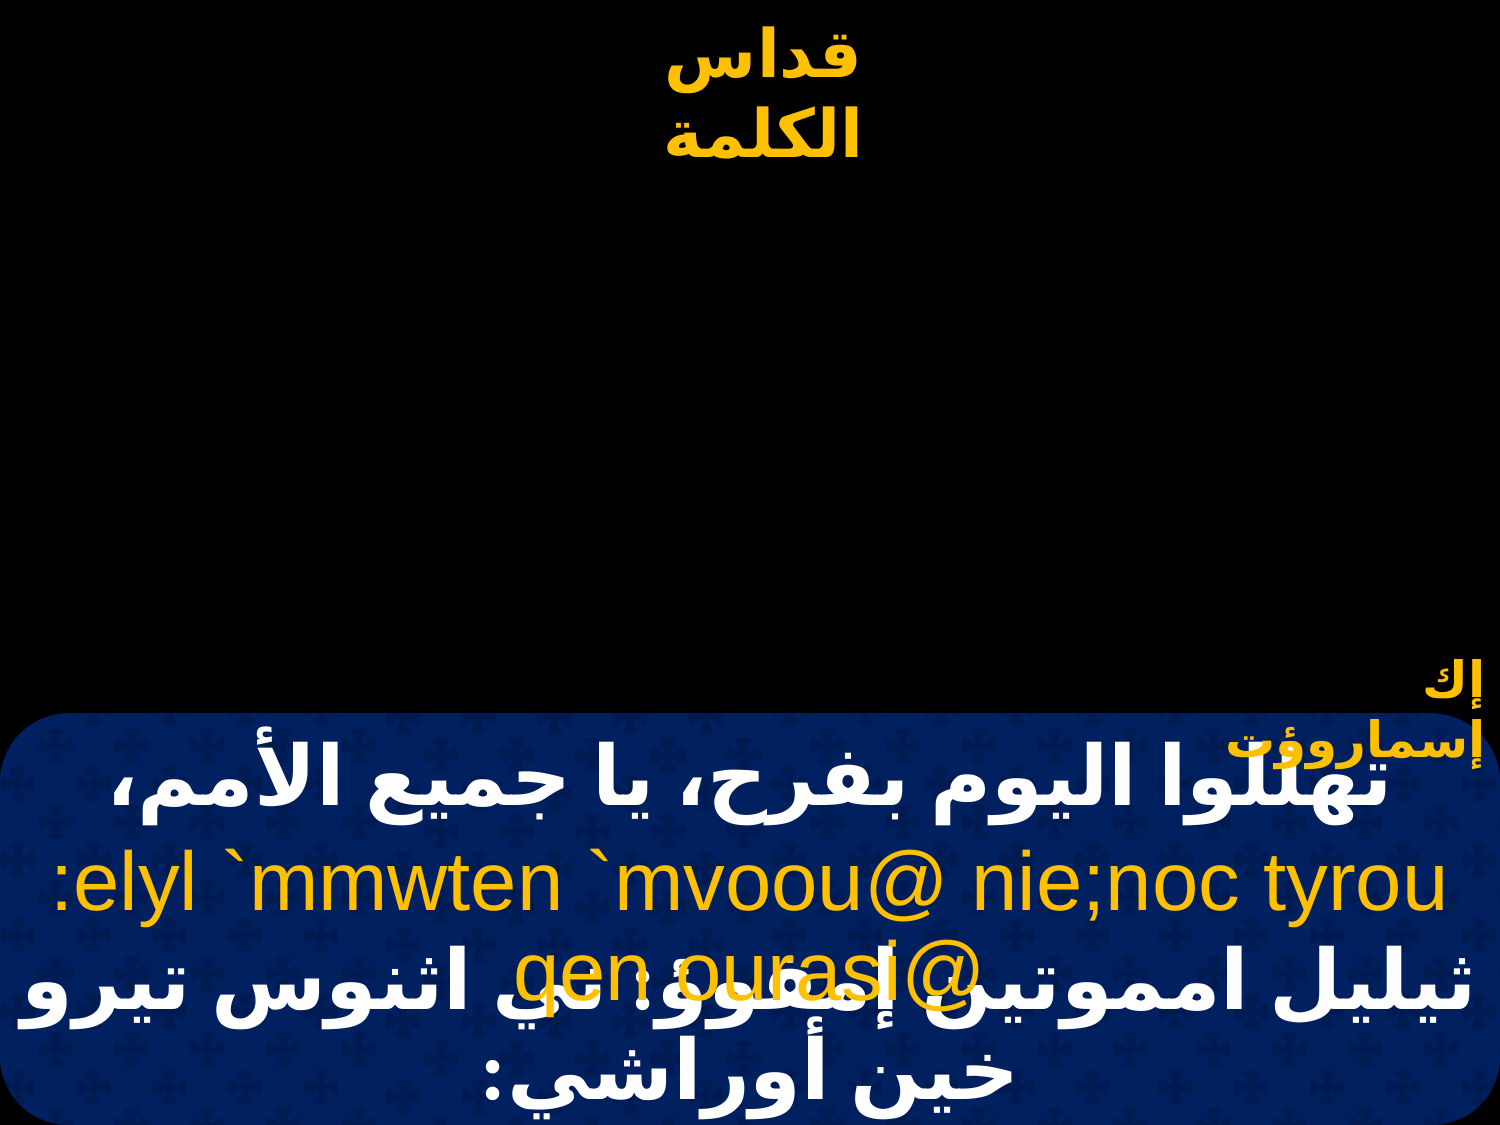

إك إسماروؤت
# تهللوا اليوم بفرح، يا جميع الأمم،
:elyl `mmwten `mvoou@ nie;noc tyrou qen ourasi@
ثيليل امموتين إمفوؤ: ني اثنوس تيرو خين أوراشي: